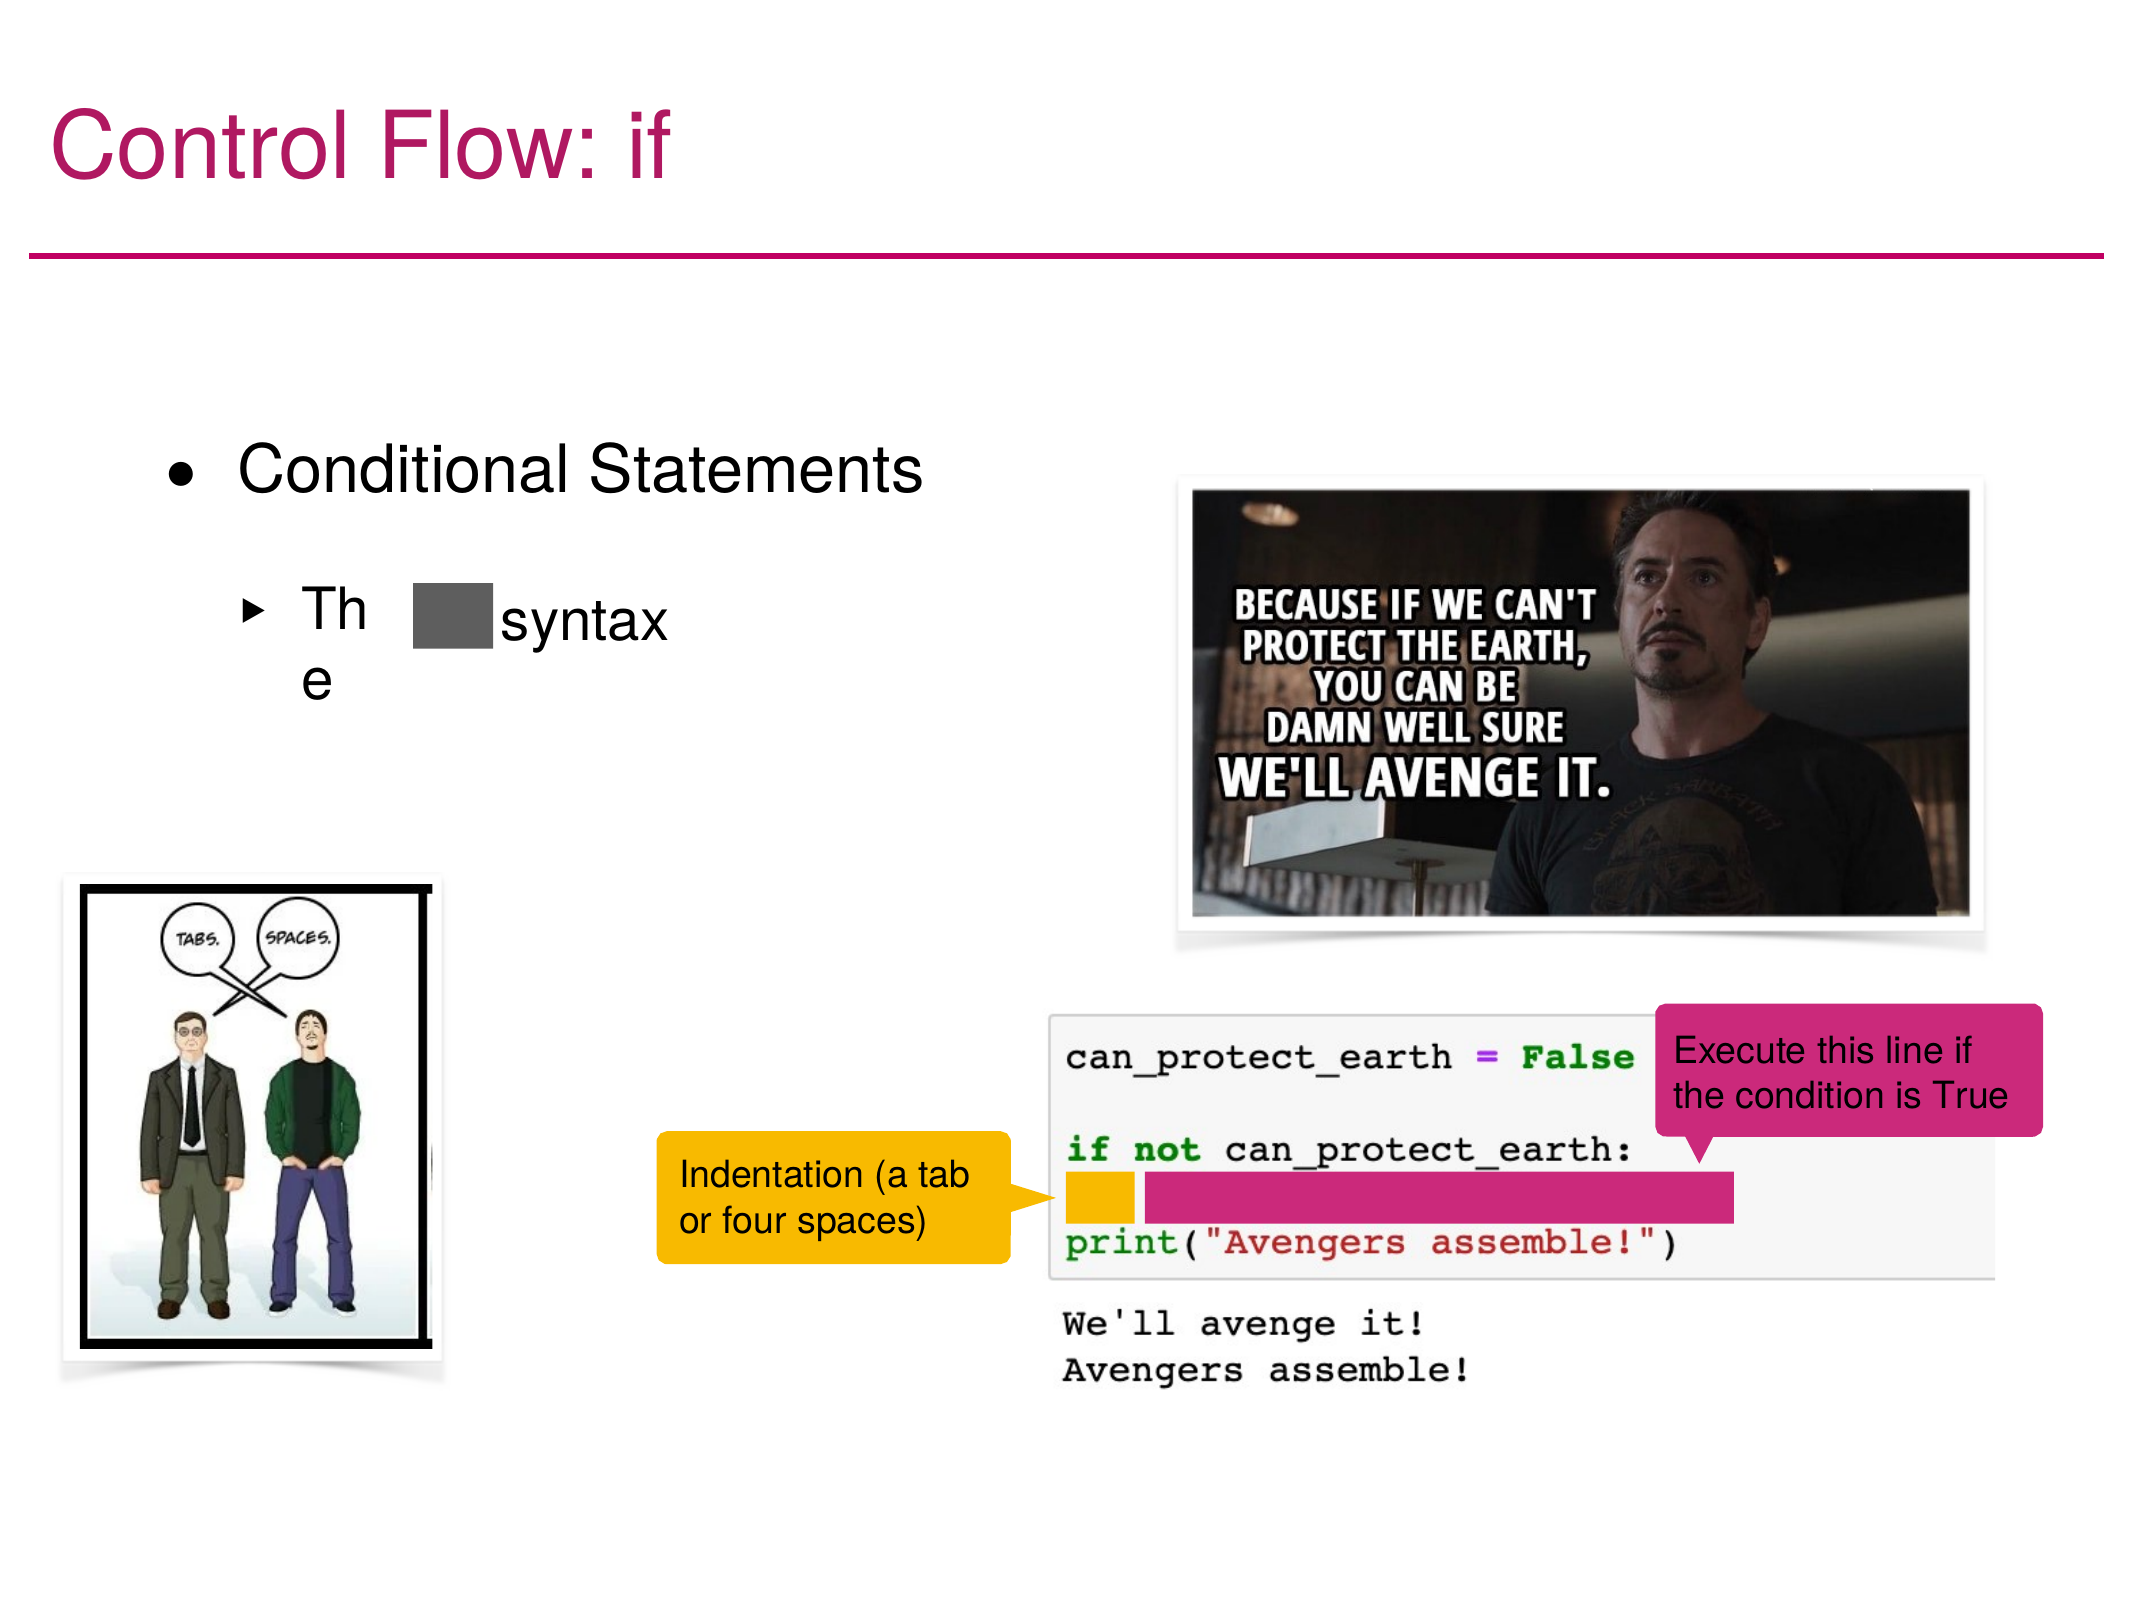

# Control Flow: if

Conditional Statements

The
syntax
if

Execute this line if the condition is True

Indentation (a tab or four spaces)